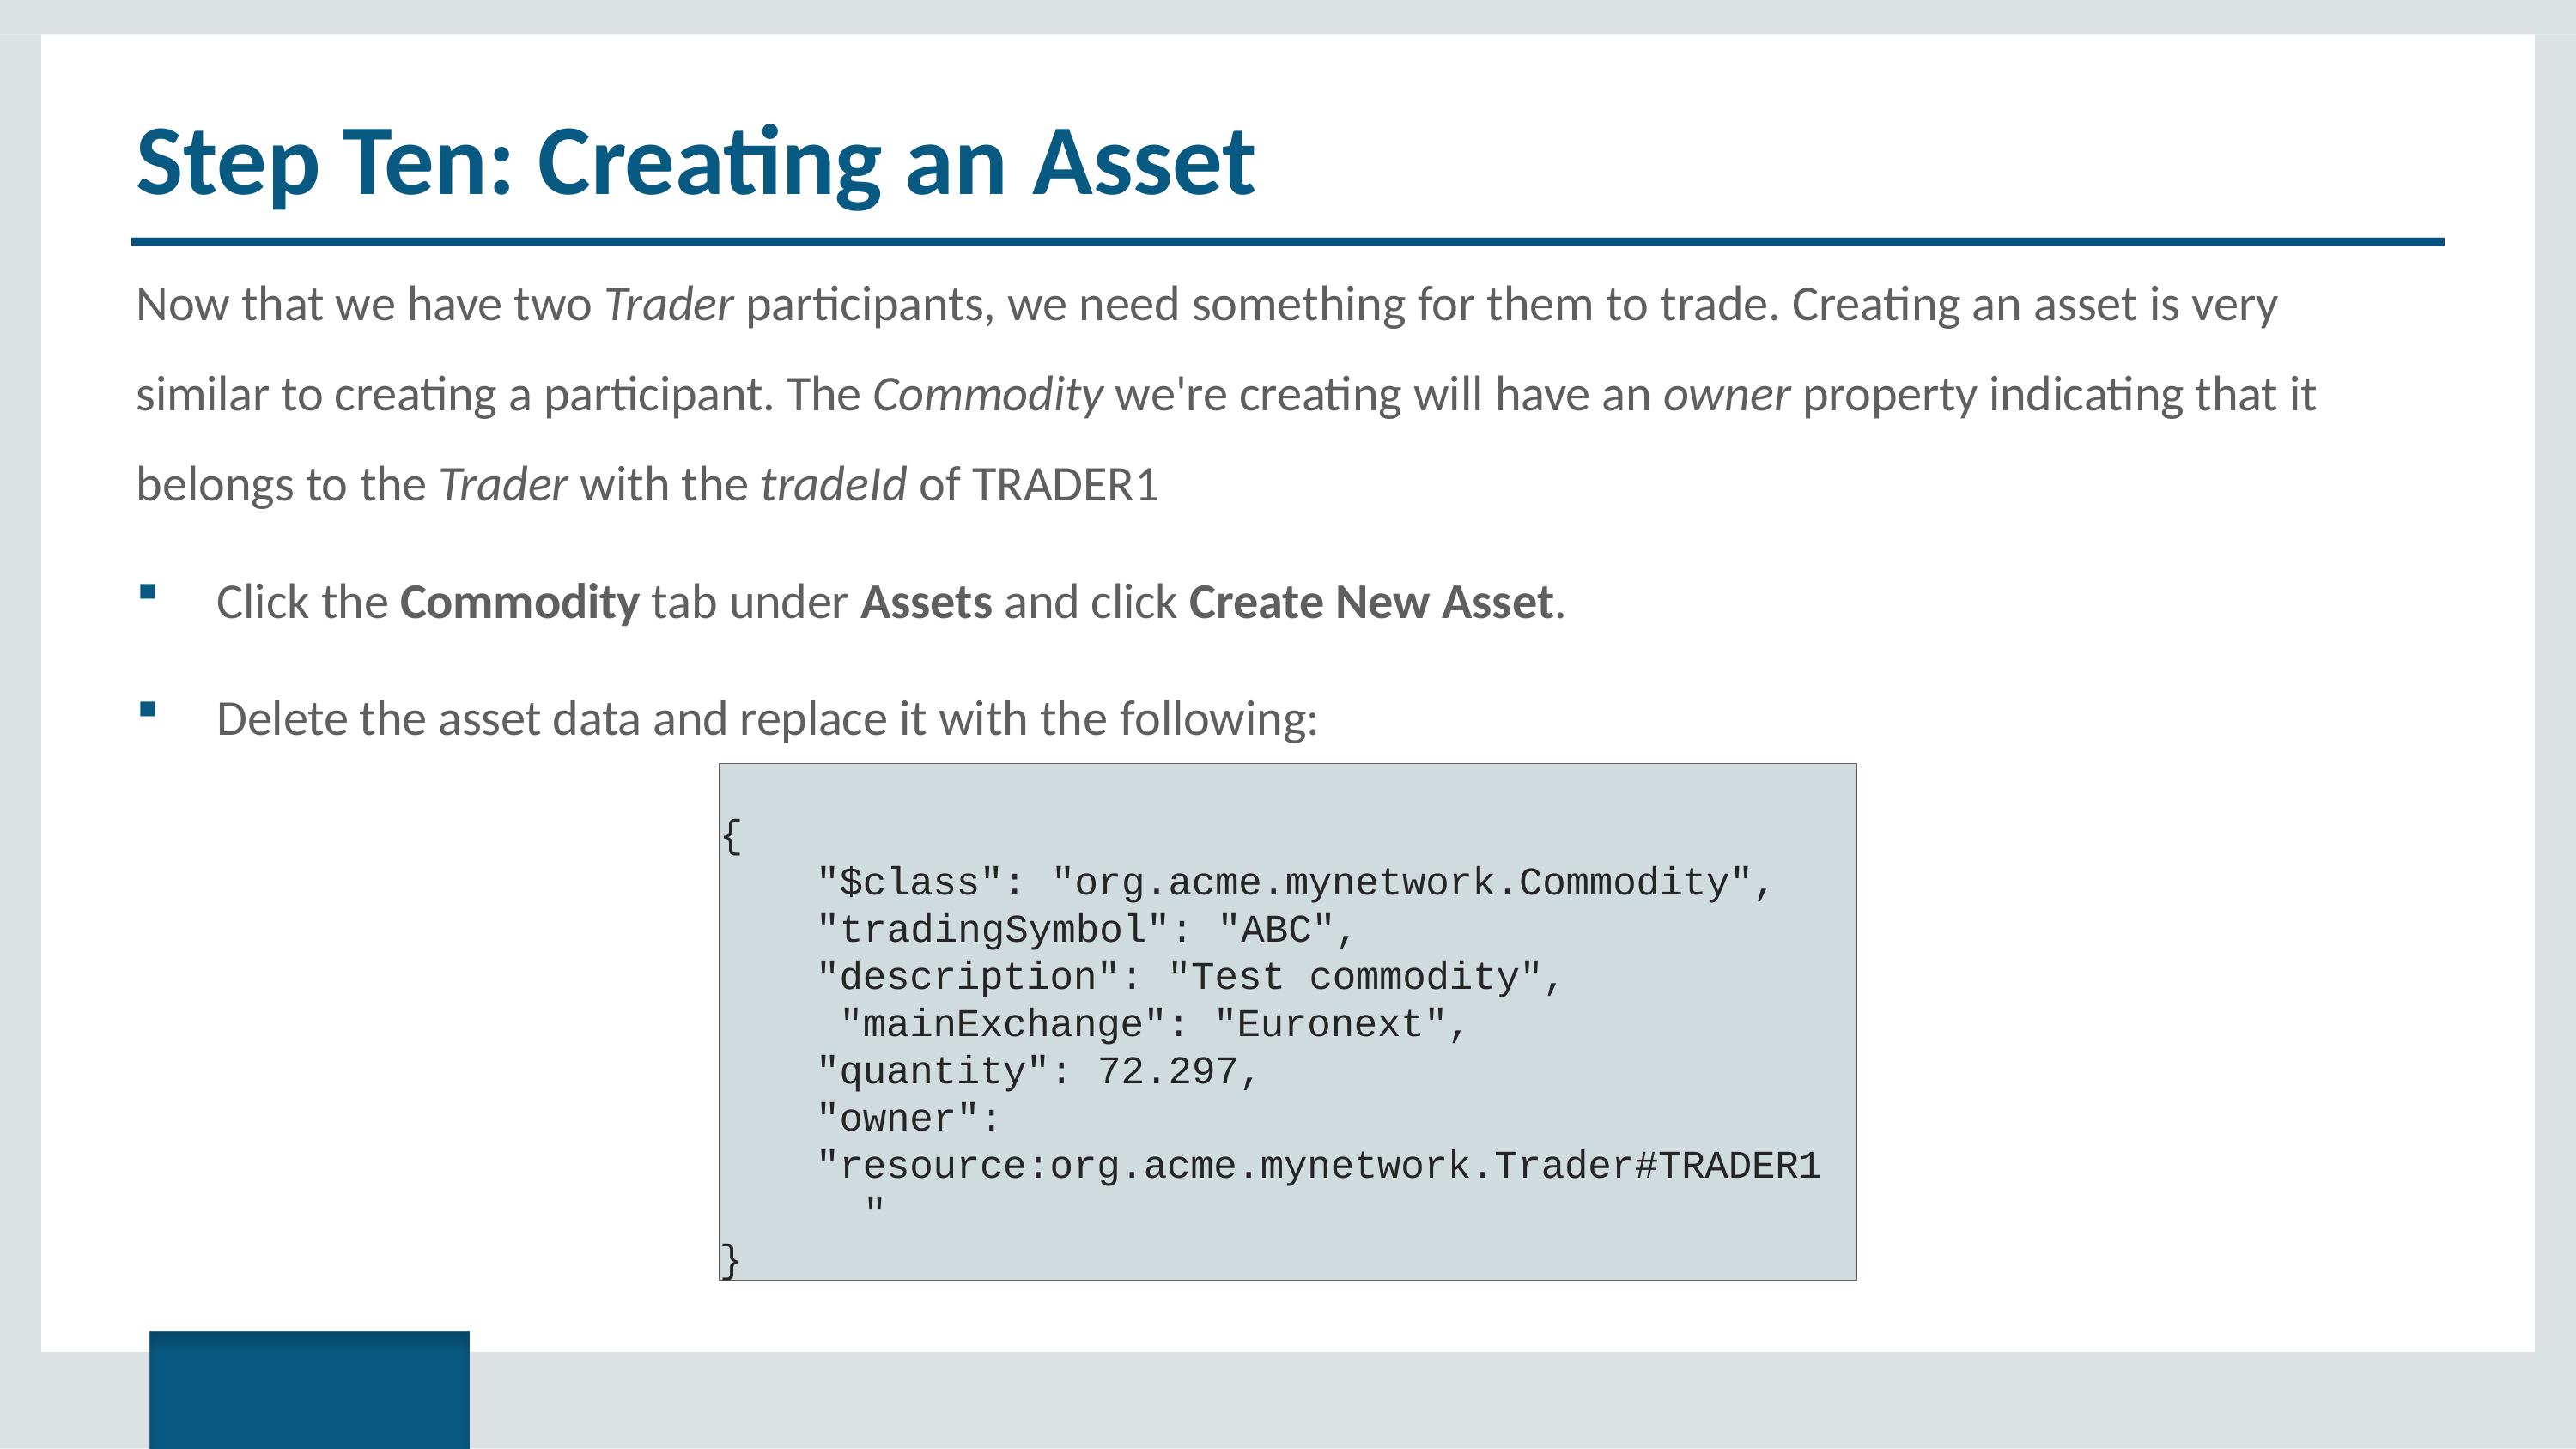

# Step Ten: Creating an Asset
Now that we have two Trader participants, we need something for them to trade. Creating an asset is very  similar to creating a participant. The Commodity we're creating will have an owner property indicating that it  belongs to the Trader with the tradeId of TRADER1

Click the Commodity tab under Assets and click Create New Asset.

Delete the asset data and replace it with the following:

{
"$class": "org.acme.mynetwork.Commodity",
"tradingSymbol": "ABC",  "description": "Test commodity",  "mainExchange": "Euronext",  "quantity": 72.297,
"owner":  "resource:org.acme.mynetwork.Trader#TRADER1   "
}